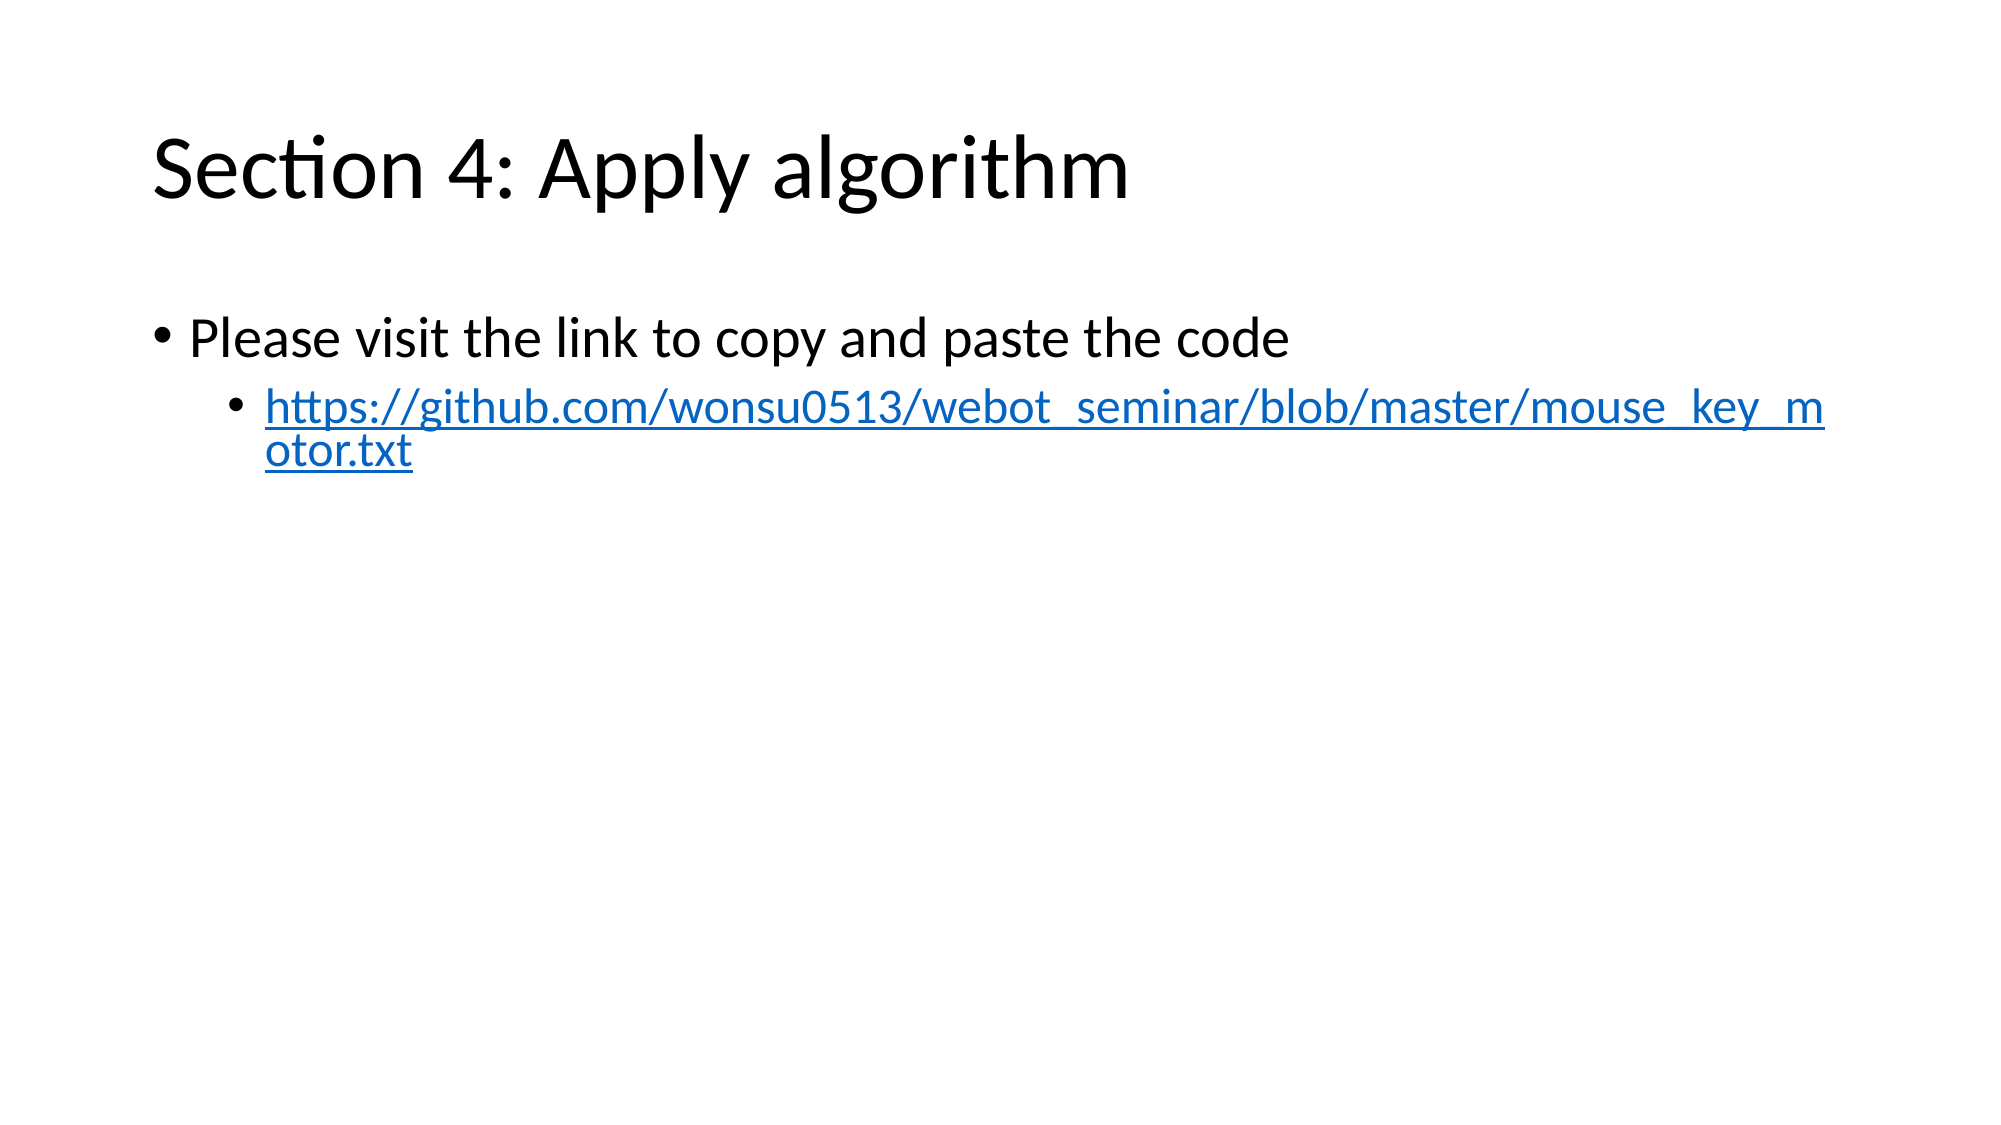

# Section 4: Apply algorithm
Please visit the link to copy and paste the code
https://github.com/wonsu0513/webot_seminar/blob/master/mouse_key_motor.txt